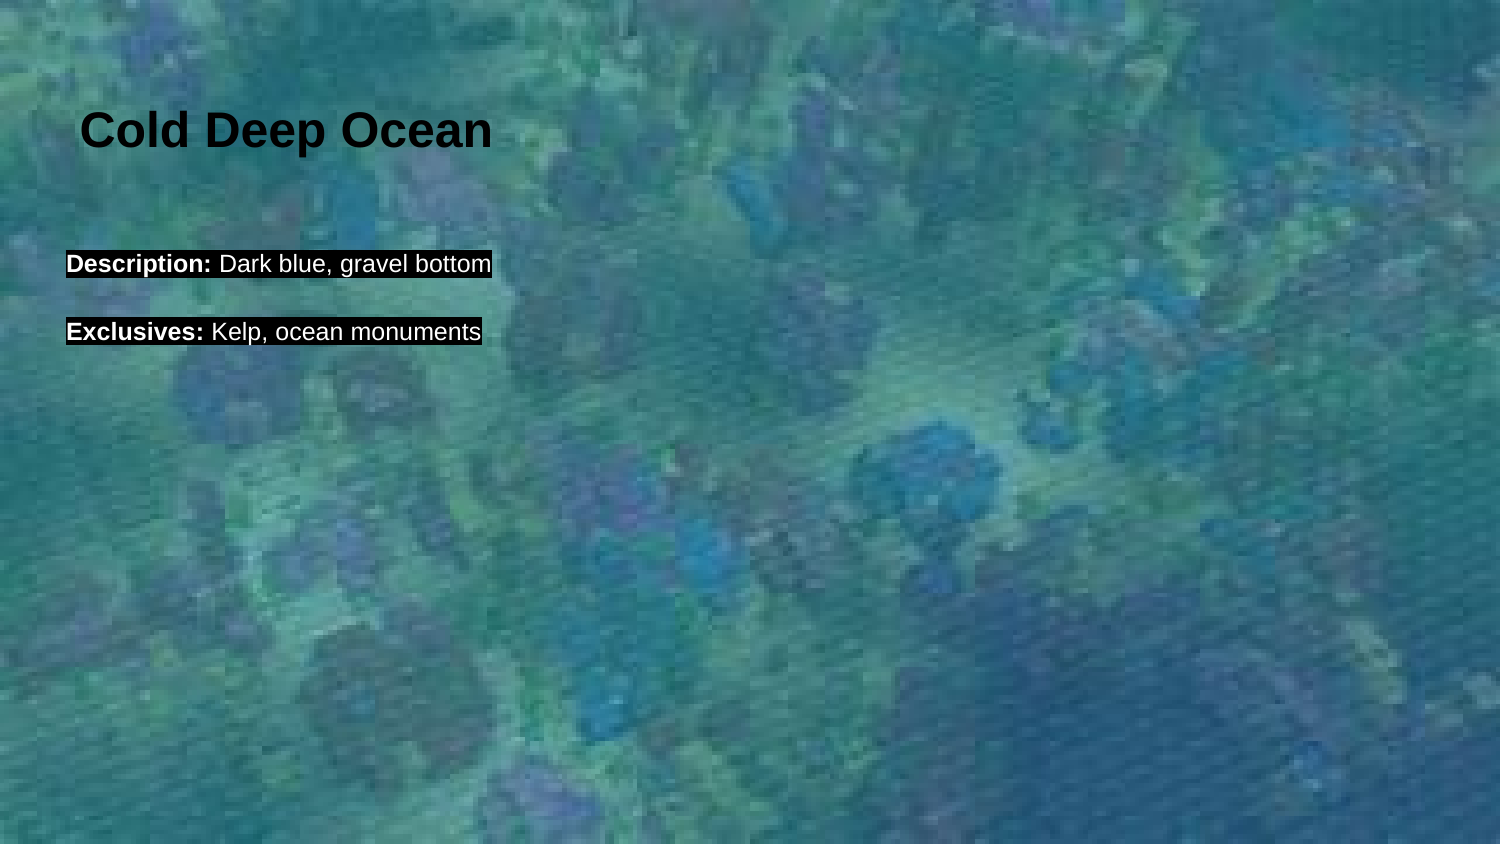

# Cold Deep Ocean
Description: Dark blue, gravel bottom
Exclusives: Kelp, ocean monuments